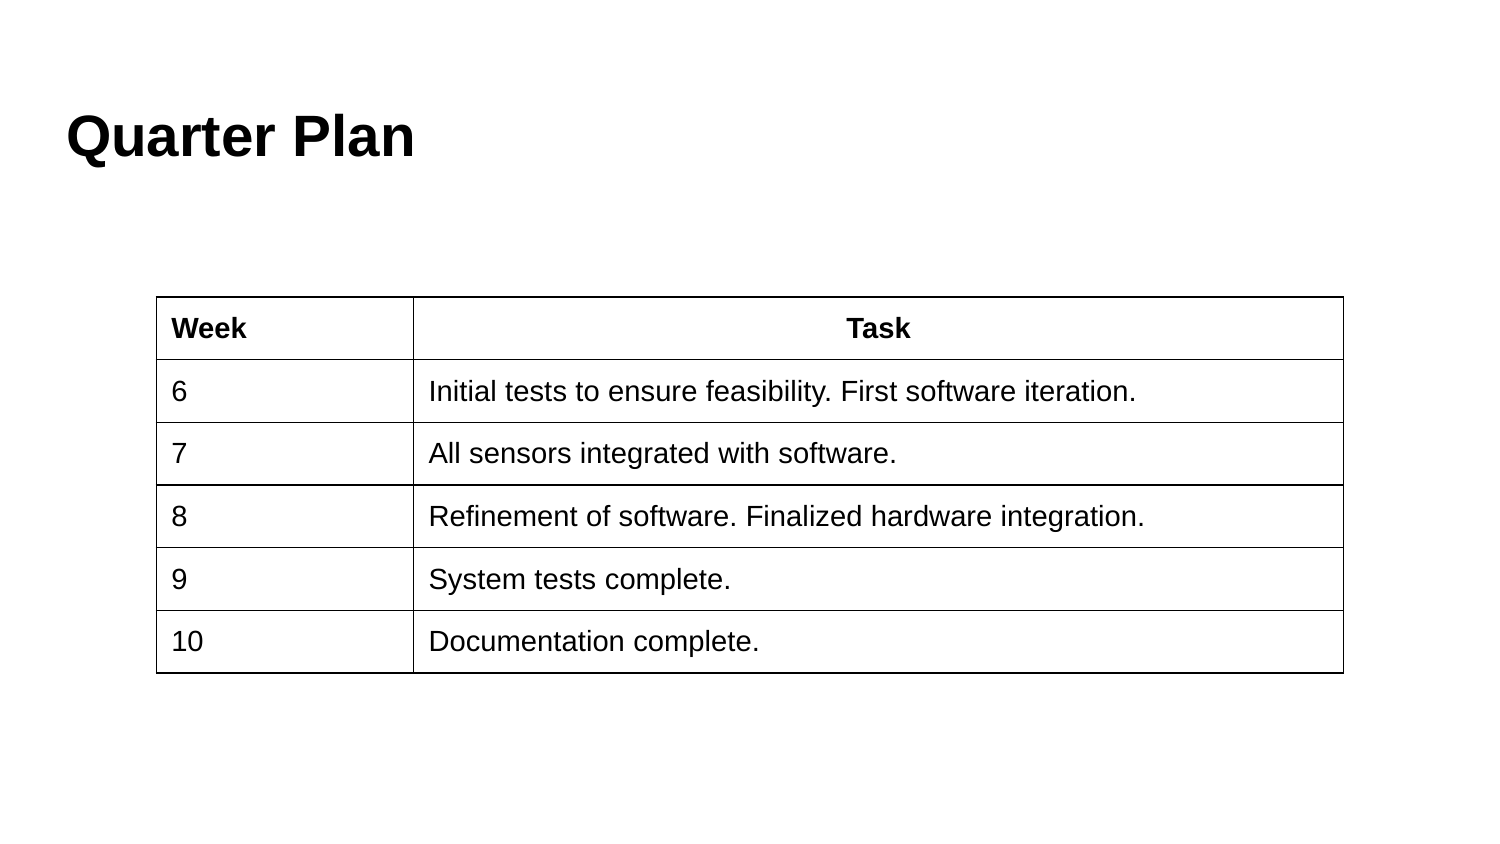

# Quarter Plan
| Week | Task |
| --- | --- |
| 6 | Initial tests to ensure feasibility. First software iteration. |
| 7 | All sensors integrated with software. |
| 8 | Refinement of software. Finalized hardware integration. |
| 9 | System tests complete. |
| 10 | Documentation complete. |